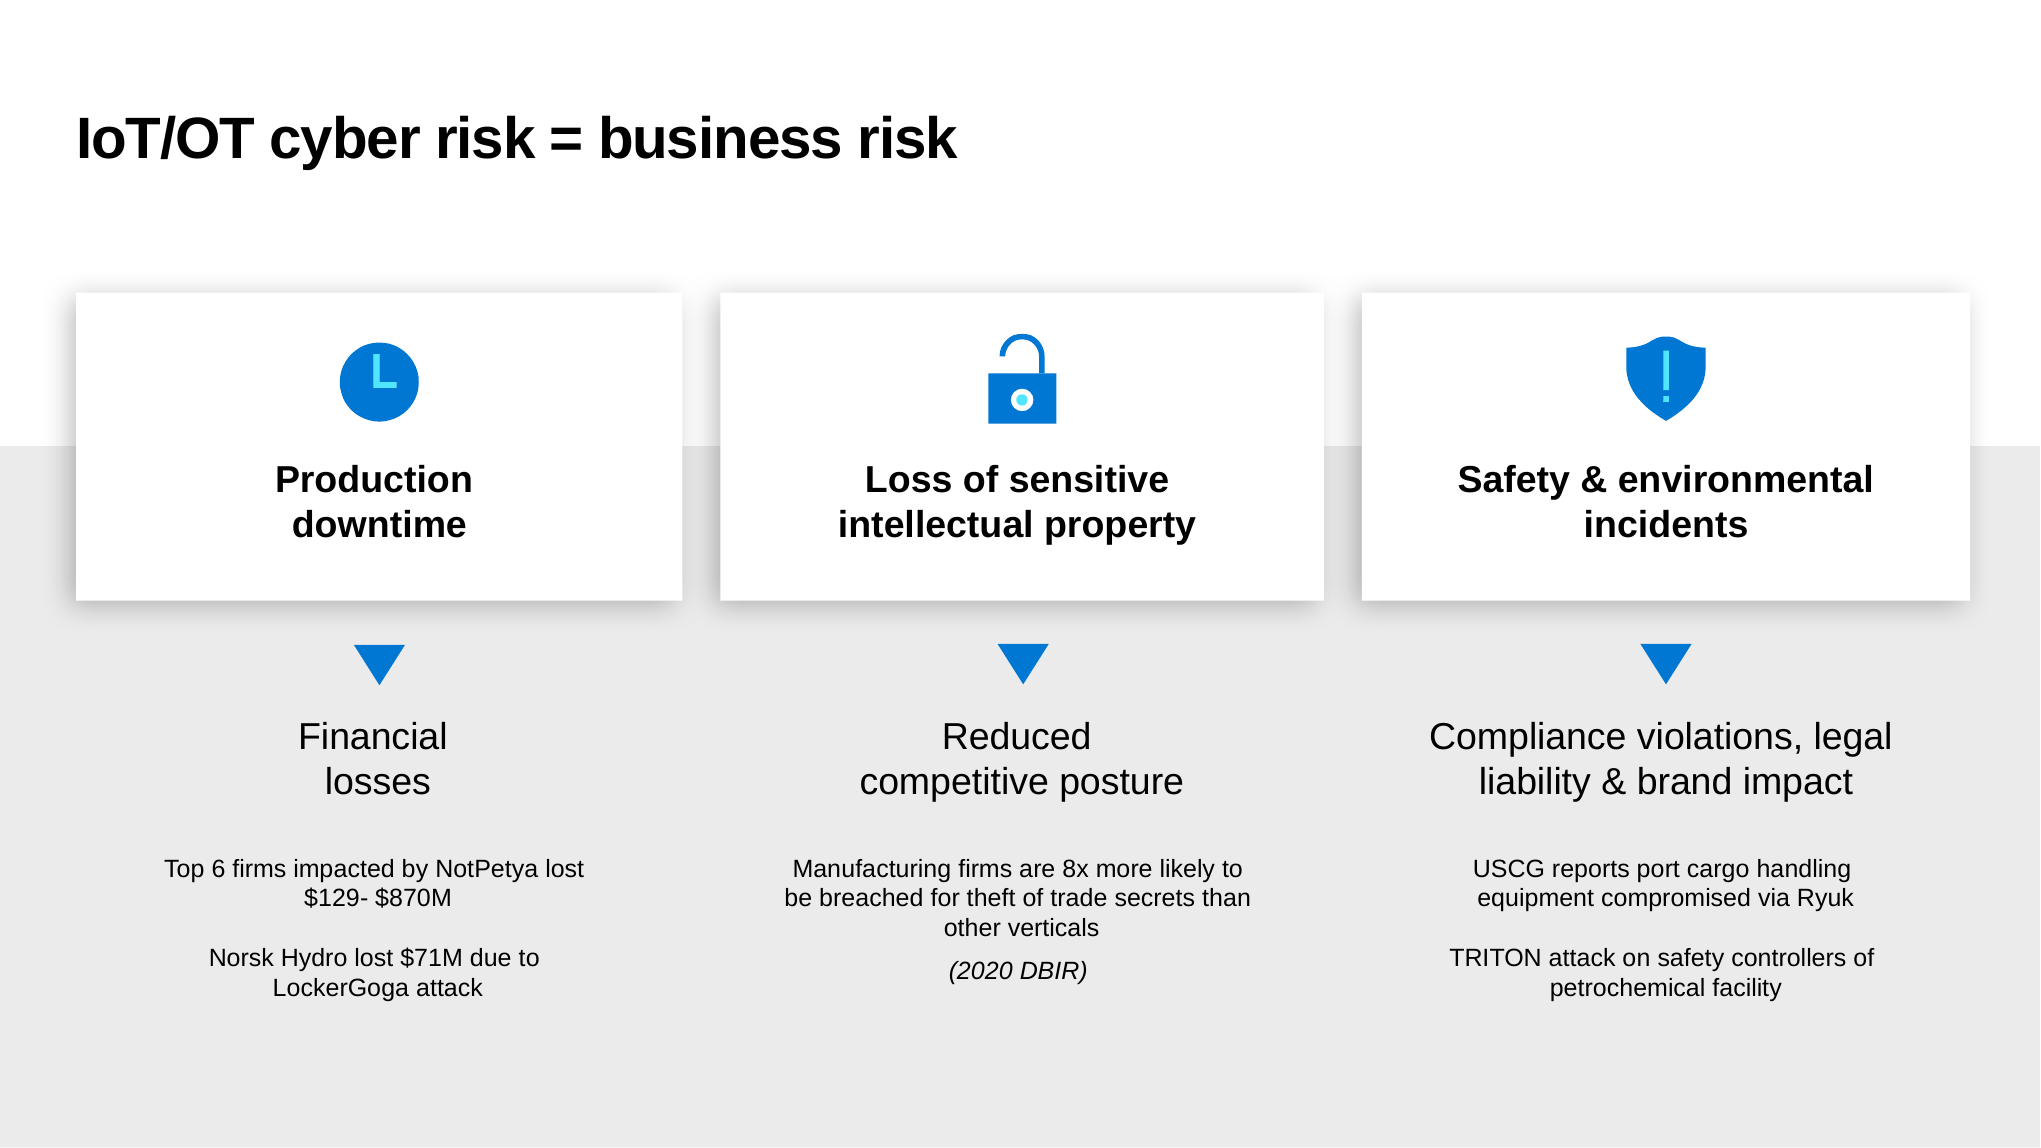

# IoT/OT cyber risk = business risk

Production
downtime
Loss of sensitive
intellectual property
Safety & environmental incidents

Financial
losses

Top 6 firms impacted by NotPetya lost
$129- $870M

Norsk Hydro lost $71M due to
LockerGoga attack
Reduced
competitive posture

Manufacturing firms are 8x more likely to
be breached for theft of trade secrets than
other verticals
(2020 DBIR)
Compliance violations, legal
liability & brand impact

USCG reports port cargo handling
equipment compromised via Ryuk

TRITON attack on safety controllers of
petrochemical facility